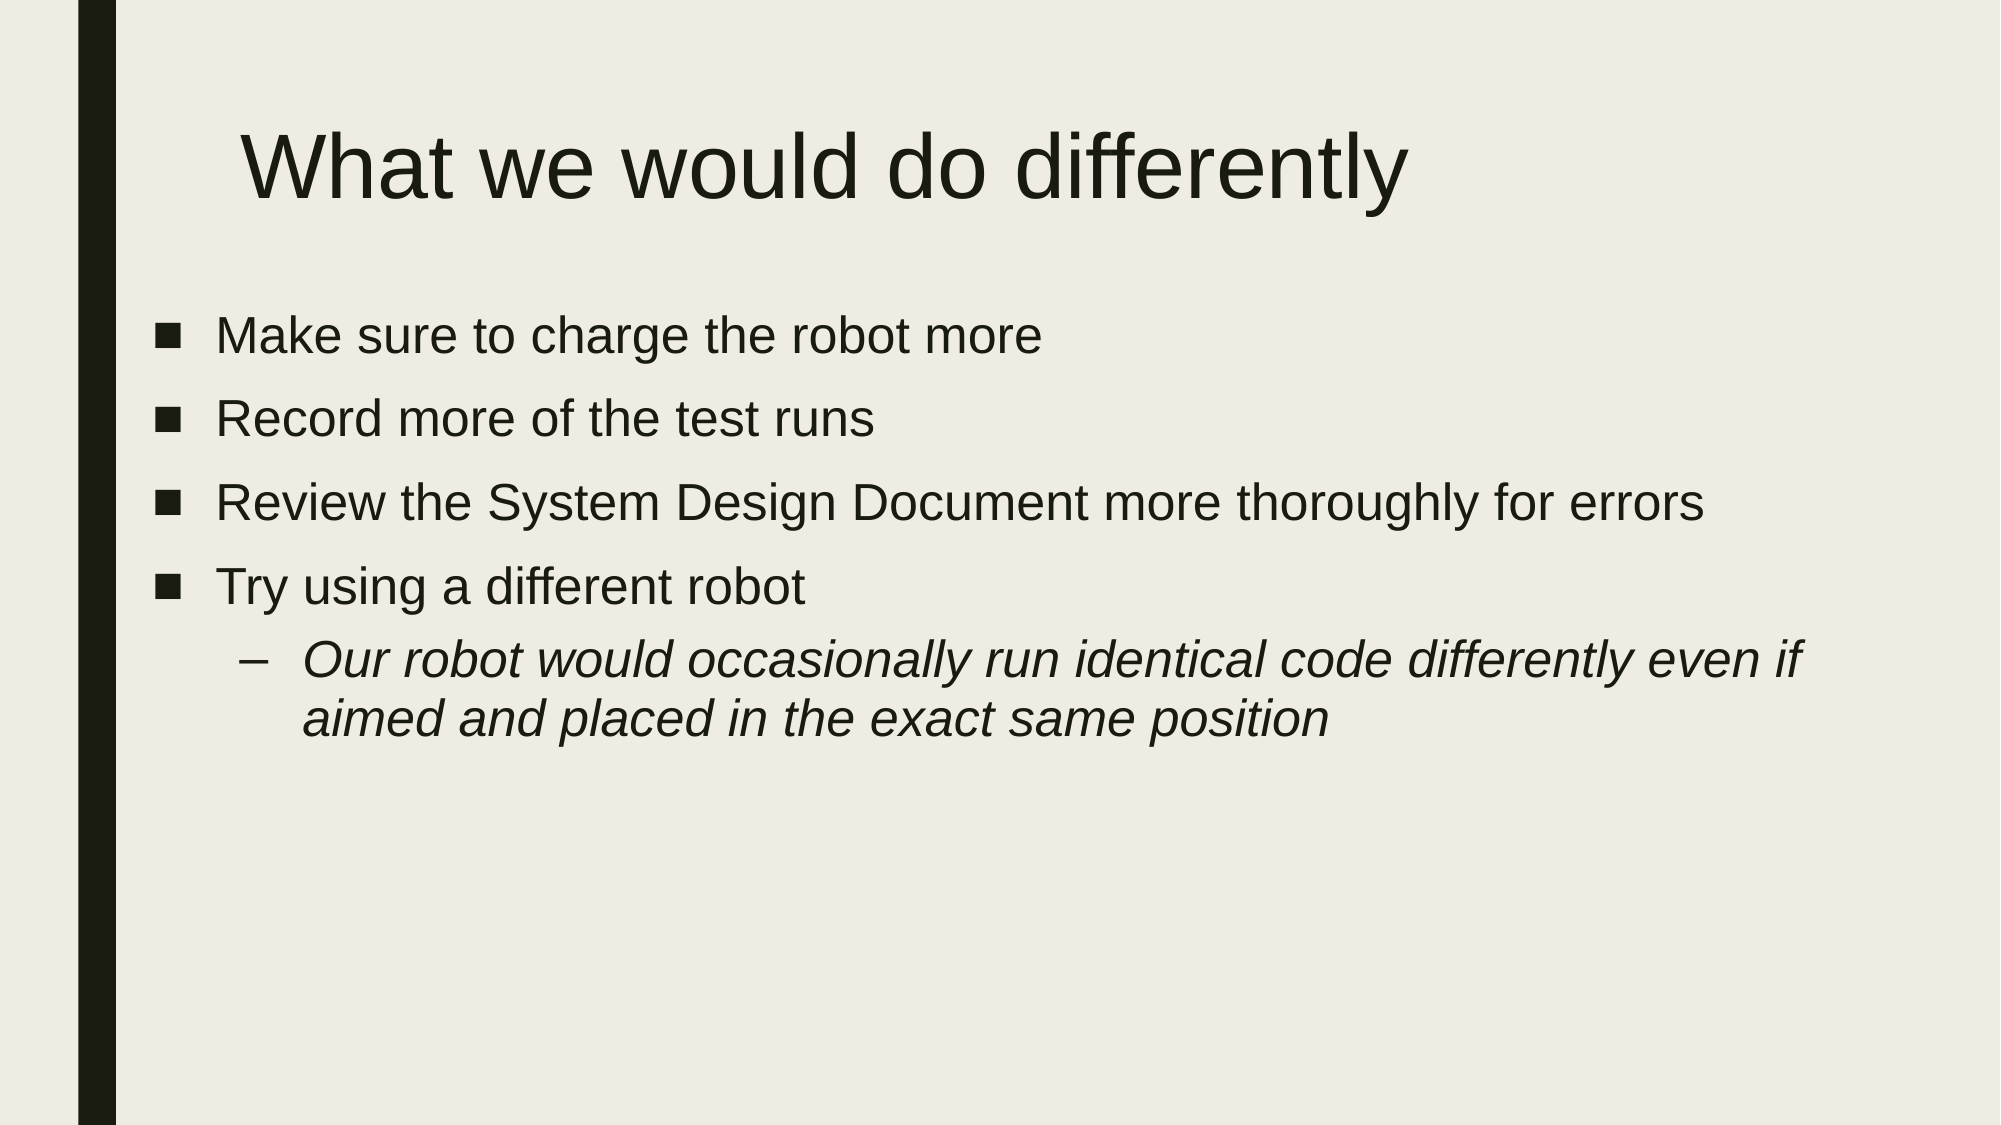

# What we would do differently
Make sure to charge the robot more
Record more of the test runs
Review the System Design Document more thoroughly for errors
Try using a different robot
Our robot would occasionally run identical code differently even if aimed and placed in the exact same position